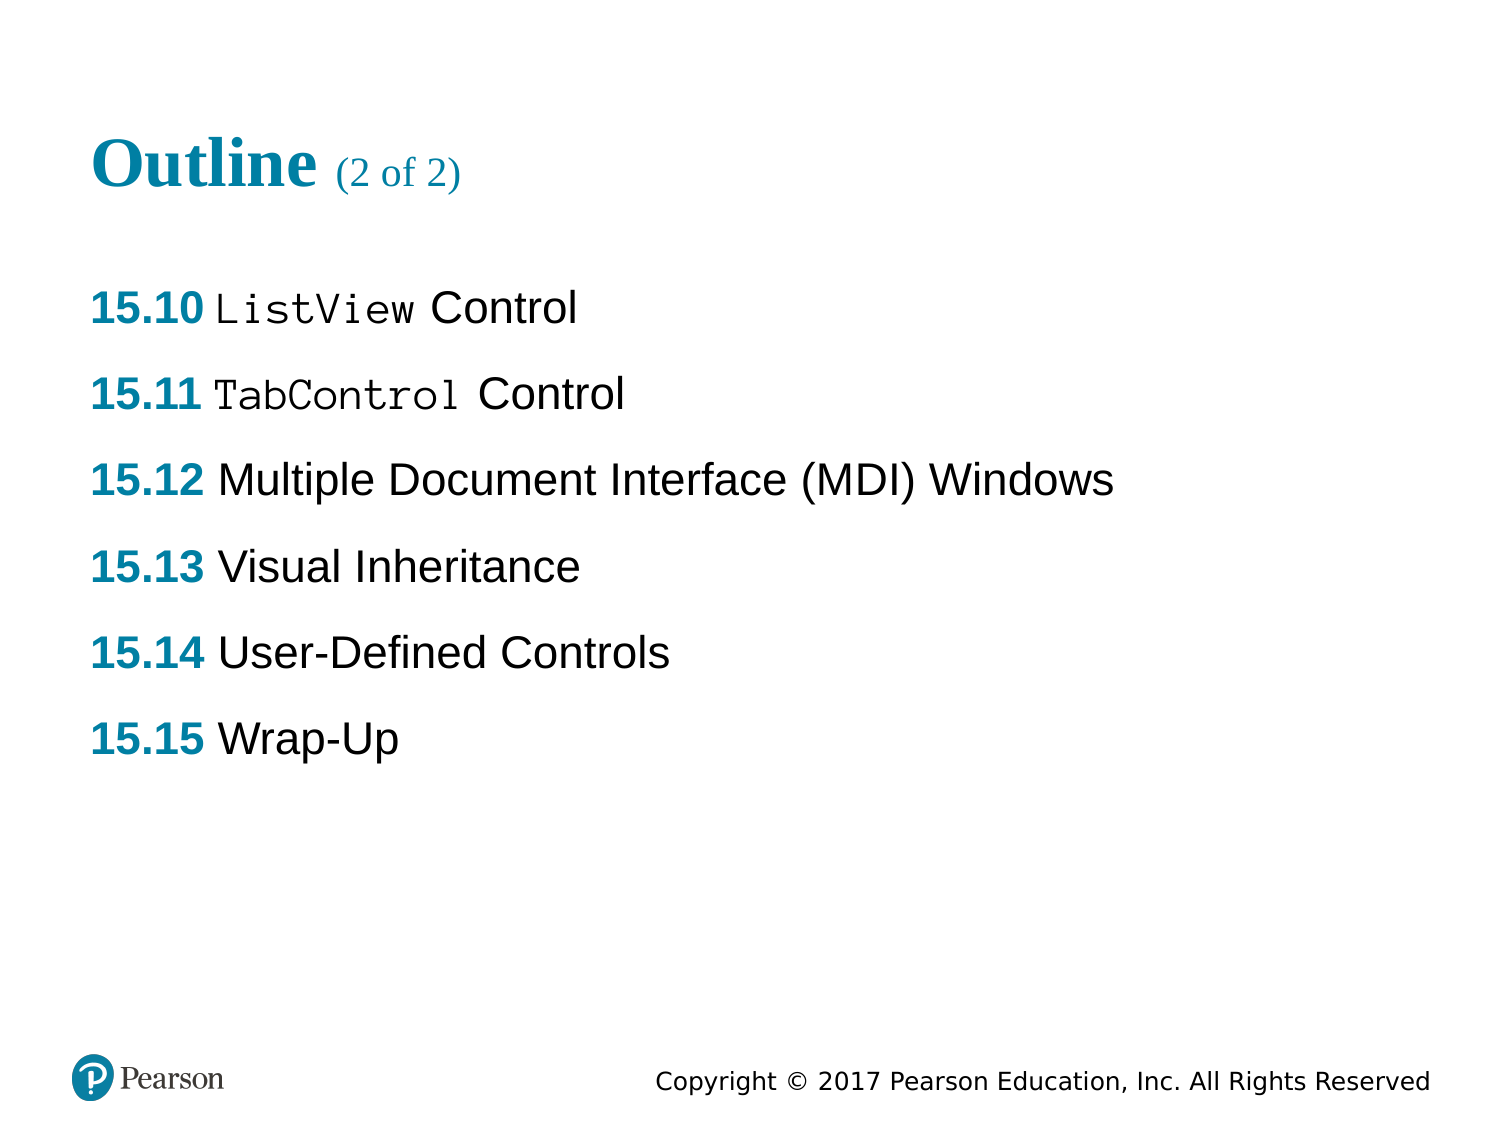

# Outline (2 of 2)
15.10 ListView Control
15.11 TabControl Control
15.12 Multiple Document Interface (M D I) Windows
15.13 Visual Inheritance
15.14 User-Defined Controls
15.15 Wrap-Up